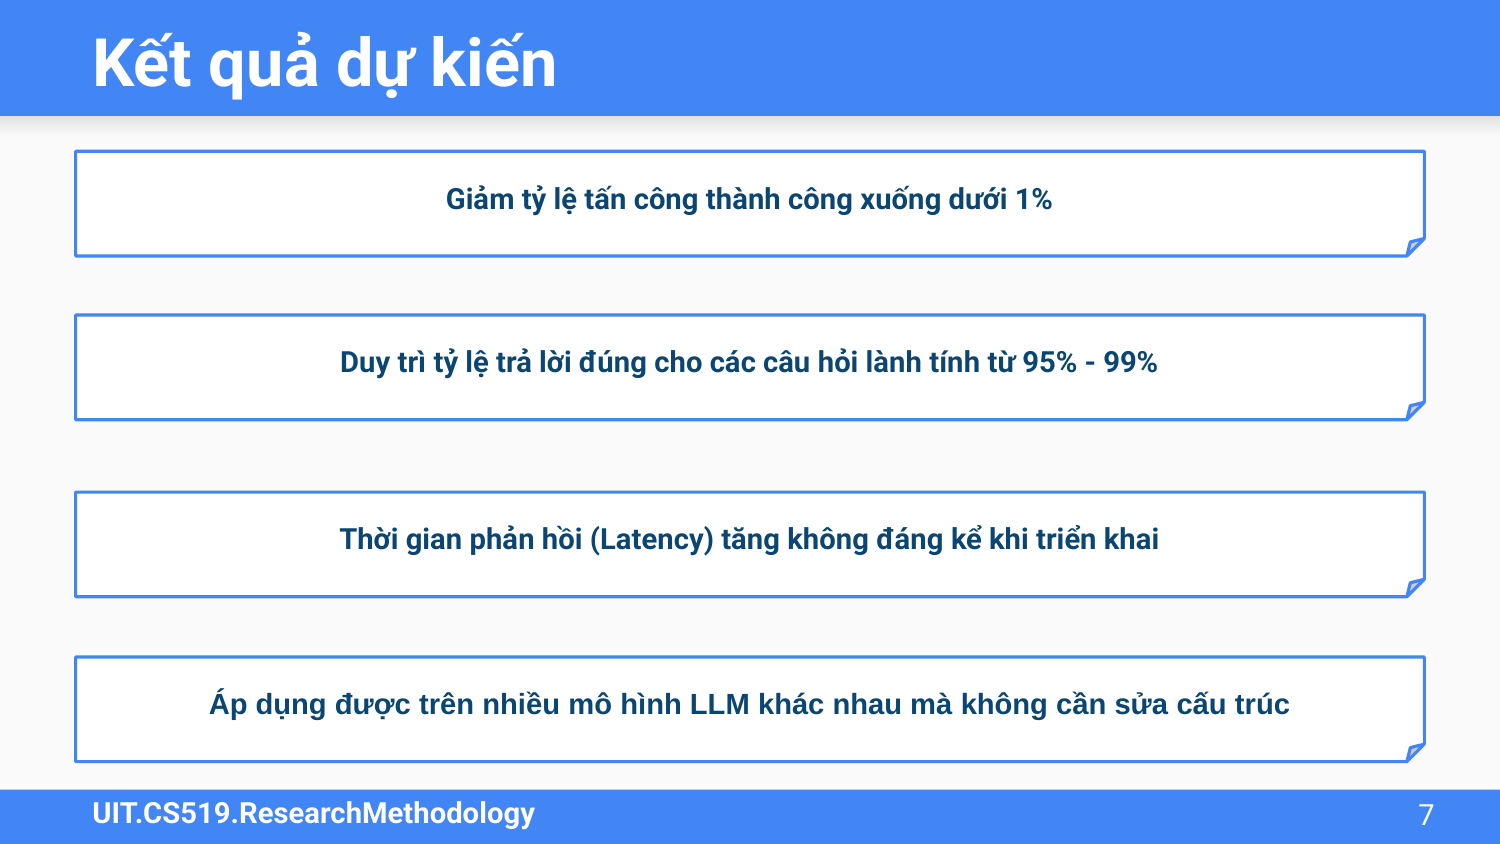

# Kết quả dự kiến
Giảm tỷ lệ tấn công thành công xuống dưới 1%
Duy trì tỷ lệ trả lời đúng cho các câu hỏi lành tính từ 95% - 99%
Thời gian phản hồi (Latency) tăng không đáng kể khi triển khai
Áp dụng được trên nhiều mô hình LLM khác nhau mà không cần sửa cấu trúc
7